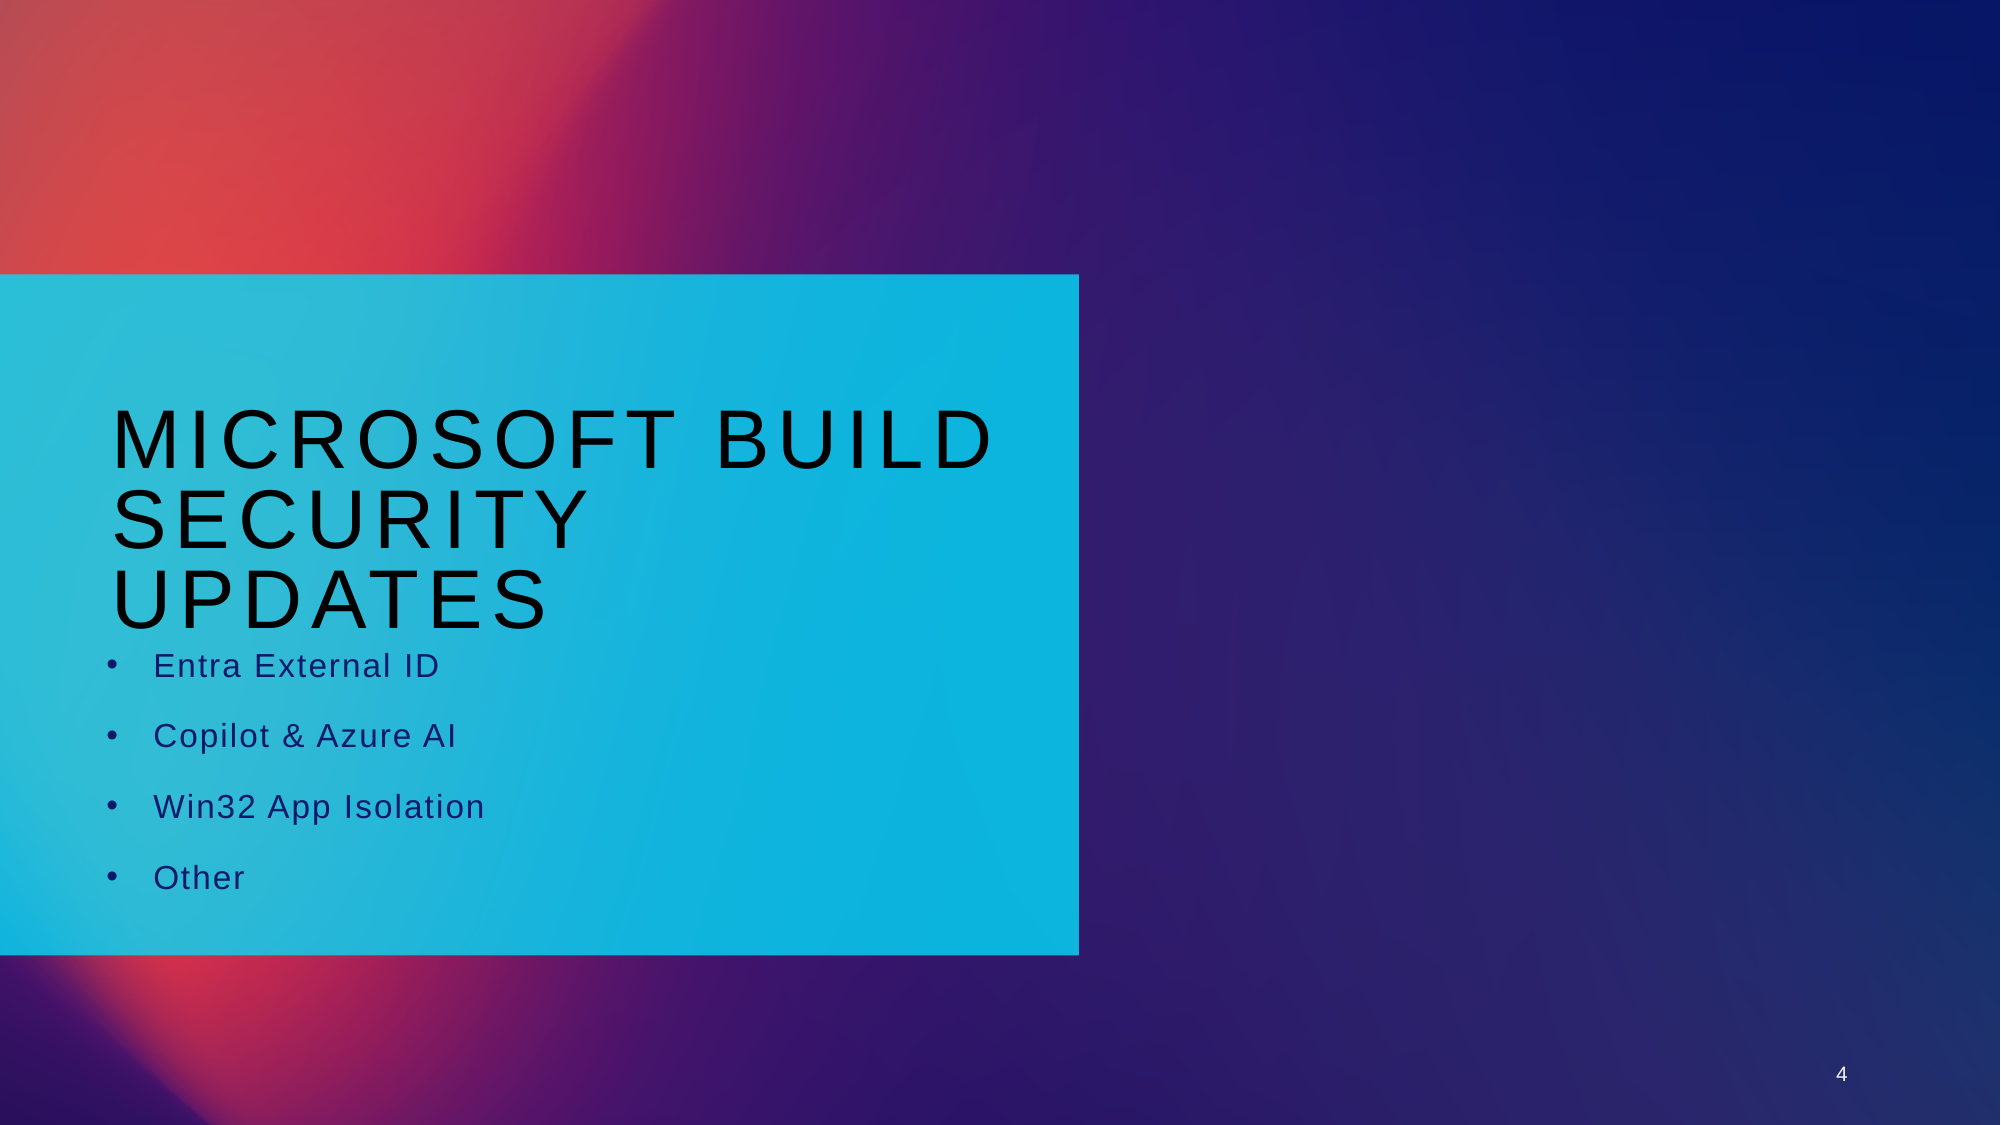

# Microsoft Build security updates

Entra External ID
Copilot & Azure AI
Win32 App Isolation
Other

4